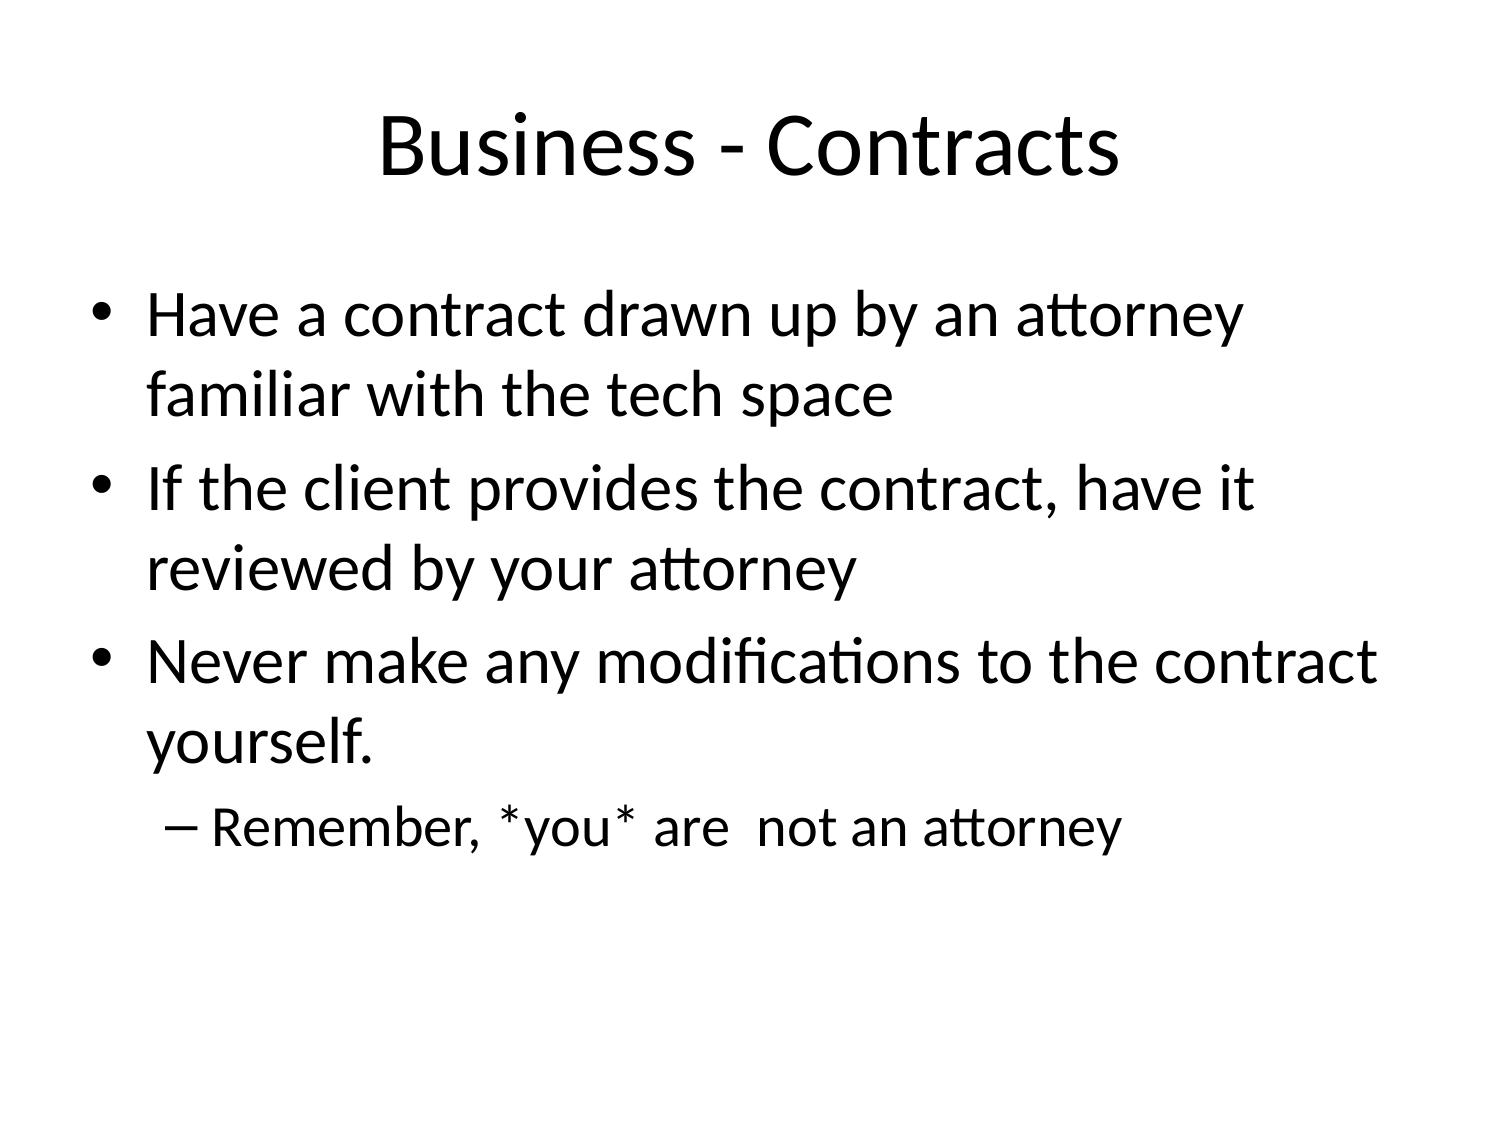

# Business - Contracts
Have a contract drawn up by an attorney familiar with the tech space
If the client provides the contract, have it reviewed by your attorney
Never make any modifications to the contract yourself.
Remember, *you* are  not an attorney